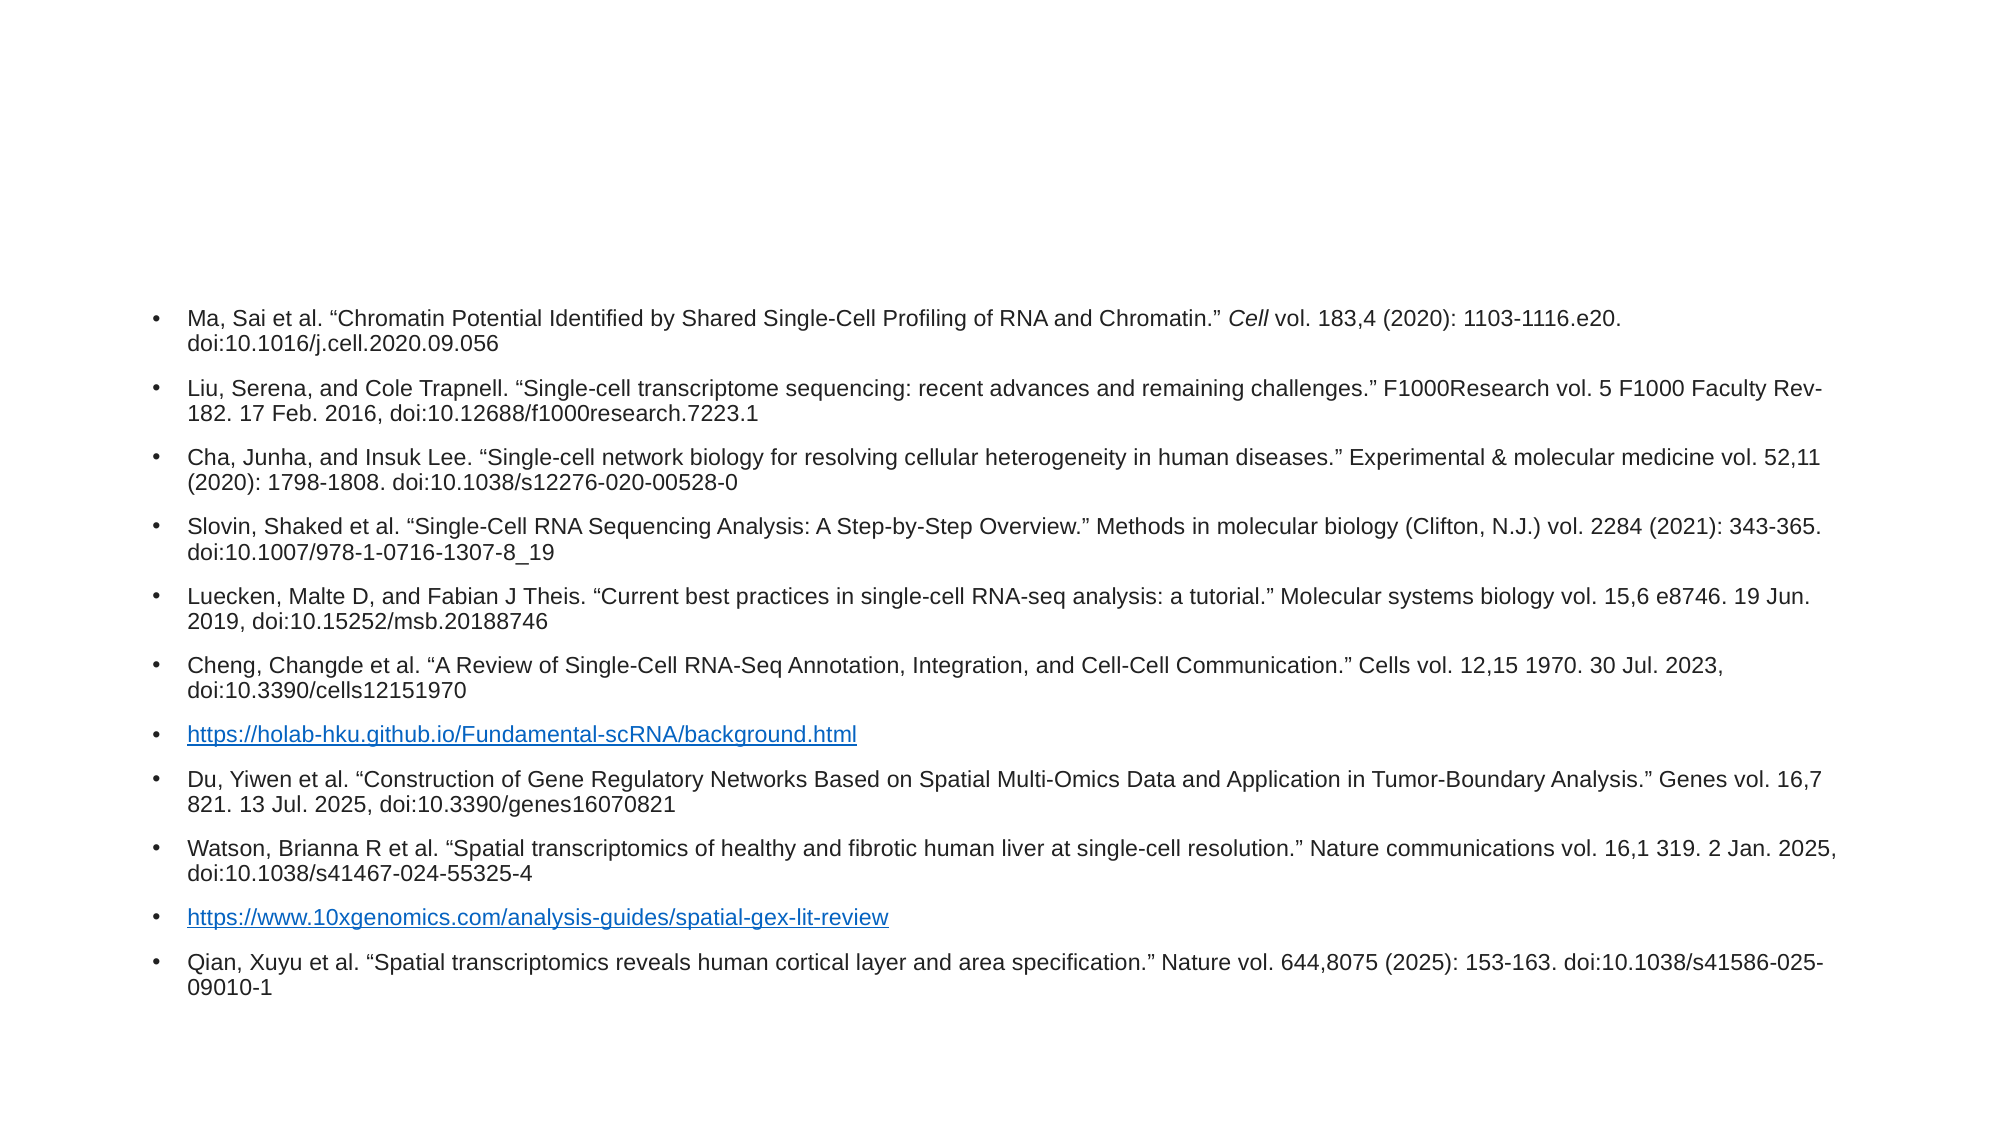

#
Ma, Sai et al. “Chromatin Potential Identified by Shared Single-Cell Profiling of RNA and Chromatin.” Cell vol. 183,4 (2020): 1103-1116.e20. doi:10.1016/j.cell.2020.09.056
Liu, Serena, and Cole Trapnell. “Single-cell transcriptome sequencing: recent advances and remaining challenges.” F1000Research vol. 5 F1000 Faculty Rev-182. 17 Feb. 2016, doi:10.12688/f1000research.7223.1
Cha, Junha, and Insuk Lee. “Single-cell network biology for resolving cellular heterogeneity in human diseases.” Experimental & molecular medicine vol. 52,11 (2020): 1798-1808. doi:10.1038/s12276-020-00528-0
Slovin, Shaked et al. “Single-Cell RNA Sequencing Analysis: A Step-by-Step Overview.” Methods in molecular biology (Clifton, N.J.) vol. 2284 (2021): 343-365. doi:10.1007/978-1-0716-1307-8_19
Luecken, Malte D, and Fabian J Theis. “Current best practices in single-cell RNA-seq analysis: a tutorial.” Molecular systems biology vol. 15,6 e8746. 19 Jun. 2019, doi:10.15252/msb.20188746
Cheng, Changde et al. “A Review of Single-Cell RNA-Seq Annotation, Integration, and Cell-Cell Communication.” Cells vol. 12,15 1970. 30 Jul. 2023, doi:10.3390/cells12151970
https://holab-hku.github.io/Fundamental-scRNA/background.html
Du, Yiwen et al. “Construction of Gene Regulatory Networks Based on Spatial Multi-Omics Data and Application in Tumor-Boundary Analysis.” Genes vol. 16,7 821. 13 Jul. 2025, doi:10.3390/genes16070821
Watson, Brianna R et al. “Spatial transcriptomics of healthy and fibrotic human liver at single-cell resolution.” Nature communications vol. 16,1 319. 2 Jan. 2025, doi:10.1038/s41467-024-55325-4
https://www.10xgenomics.com/analysis-guides/spatial-gex-lit-review
Qian, Xuyu et al. “Spatial transcriptomics reveals human cortical layer and area specification.” Nature vol. 644,8075 (2025): 153-163. doi:10.1038/s41586-025-09010-1